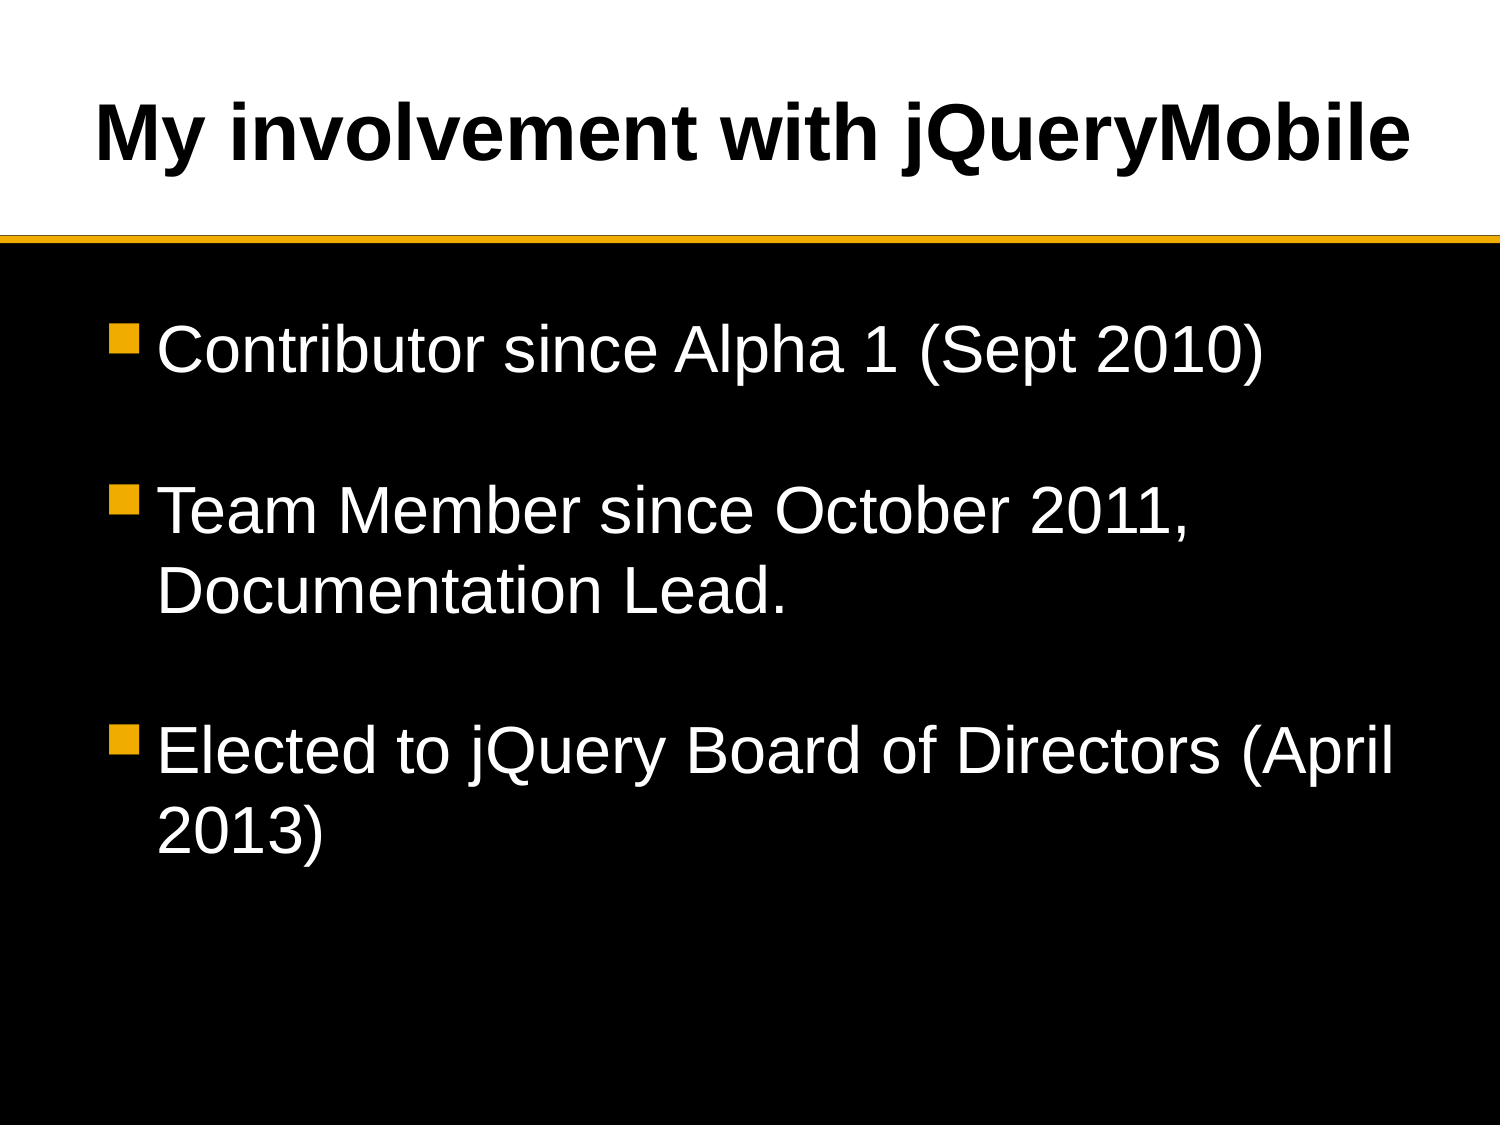

# My involvement with jQueryMobile
Contributor since Alpha 1 (Sept 2010)

Team Member since October 2011, Documentation Lead.

Elected to jQuery Board of Directors (April 2013)